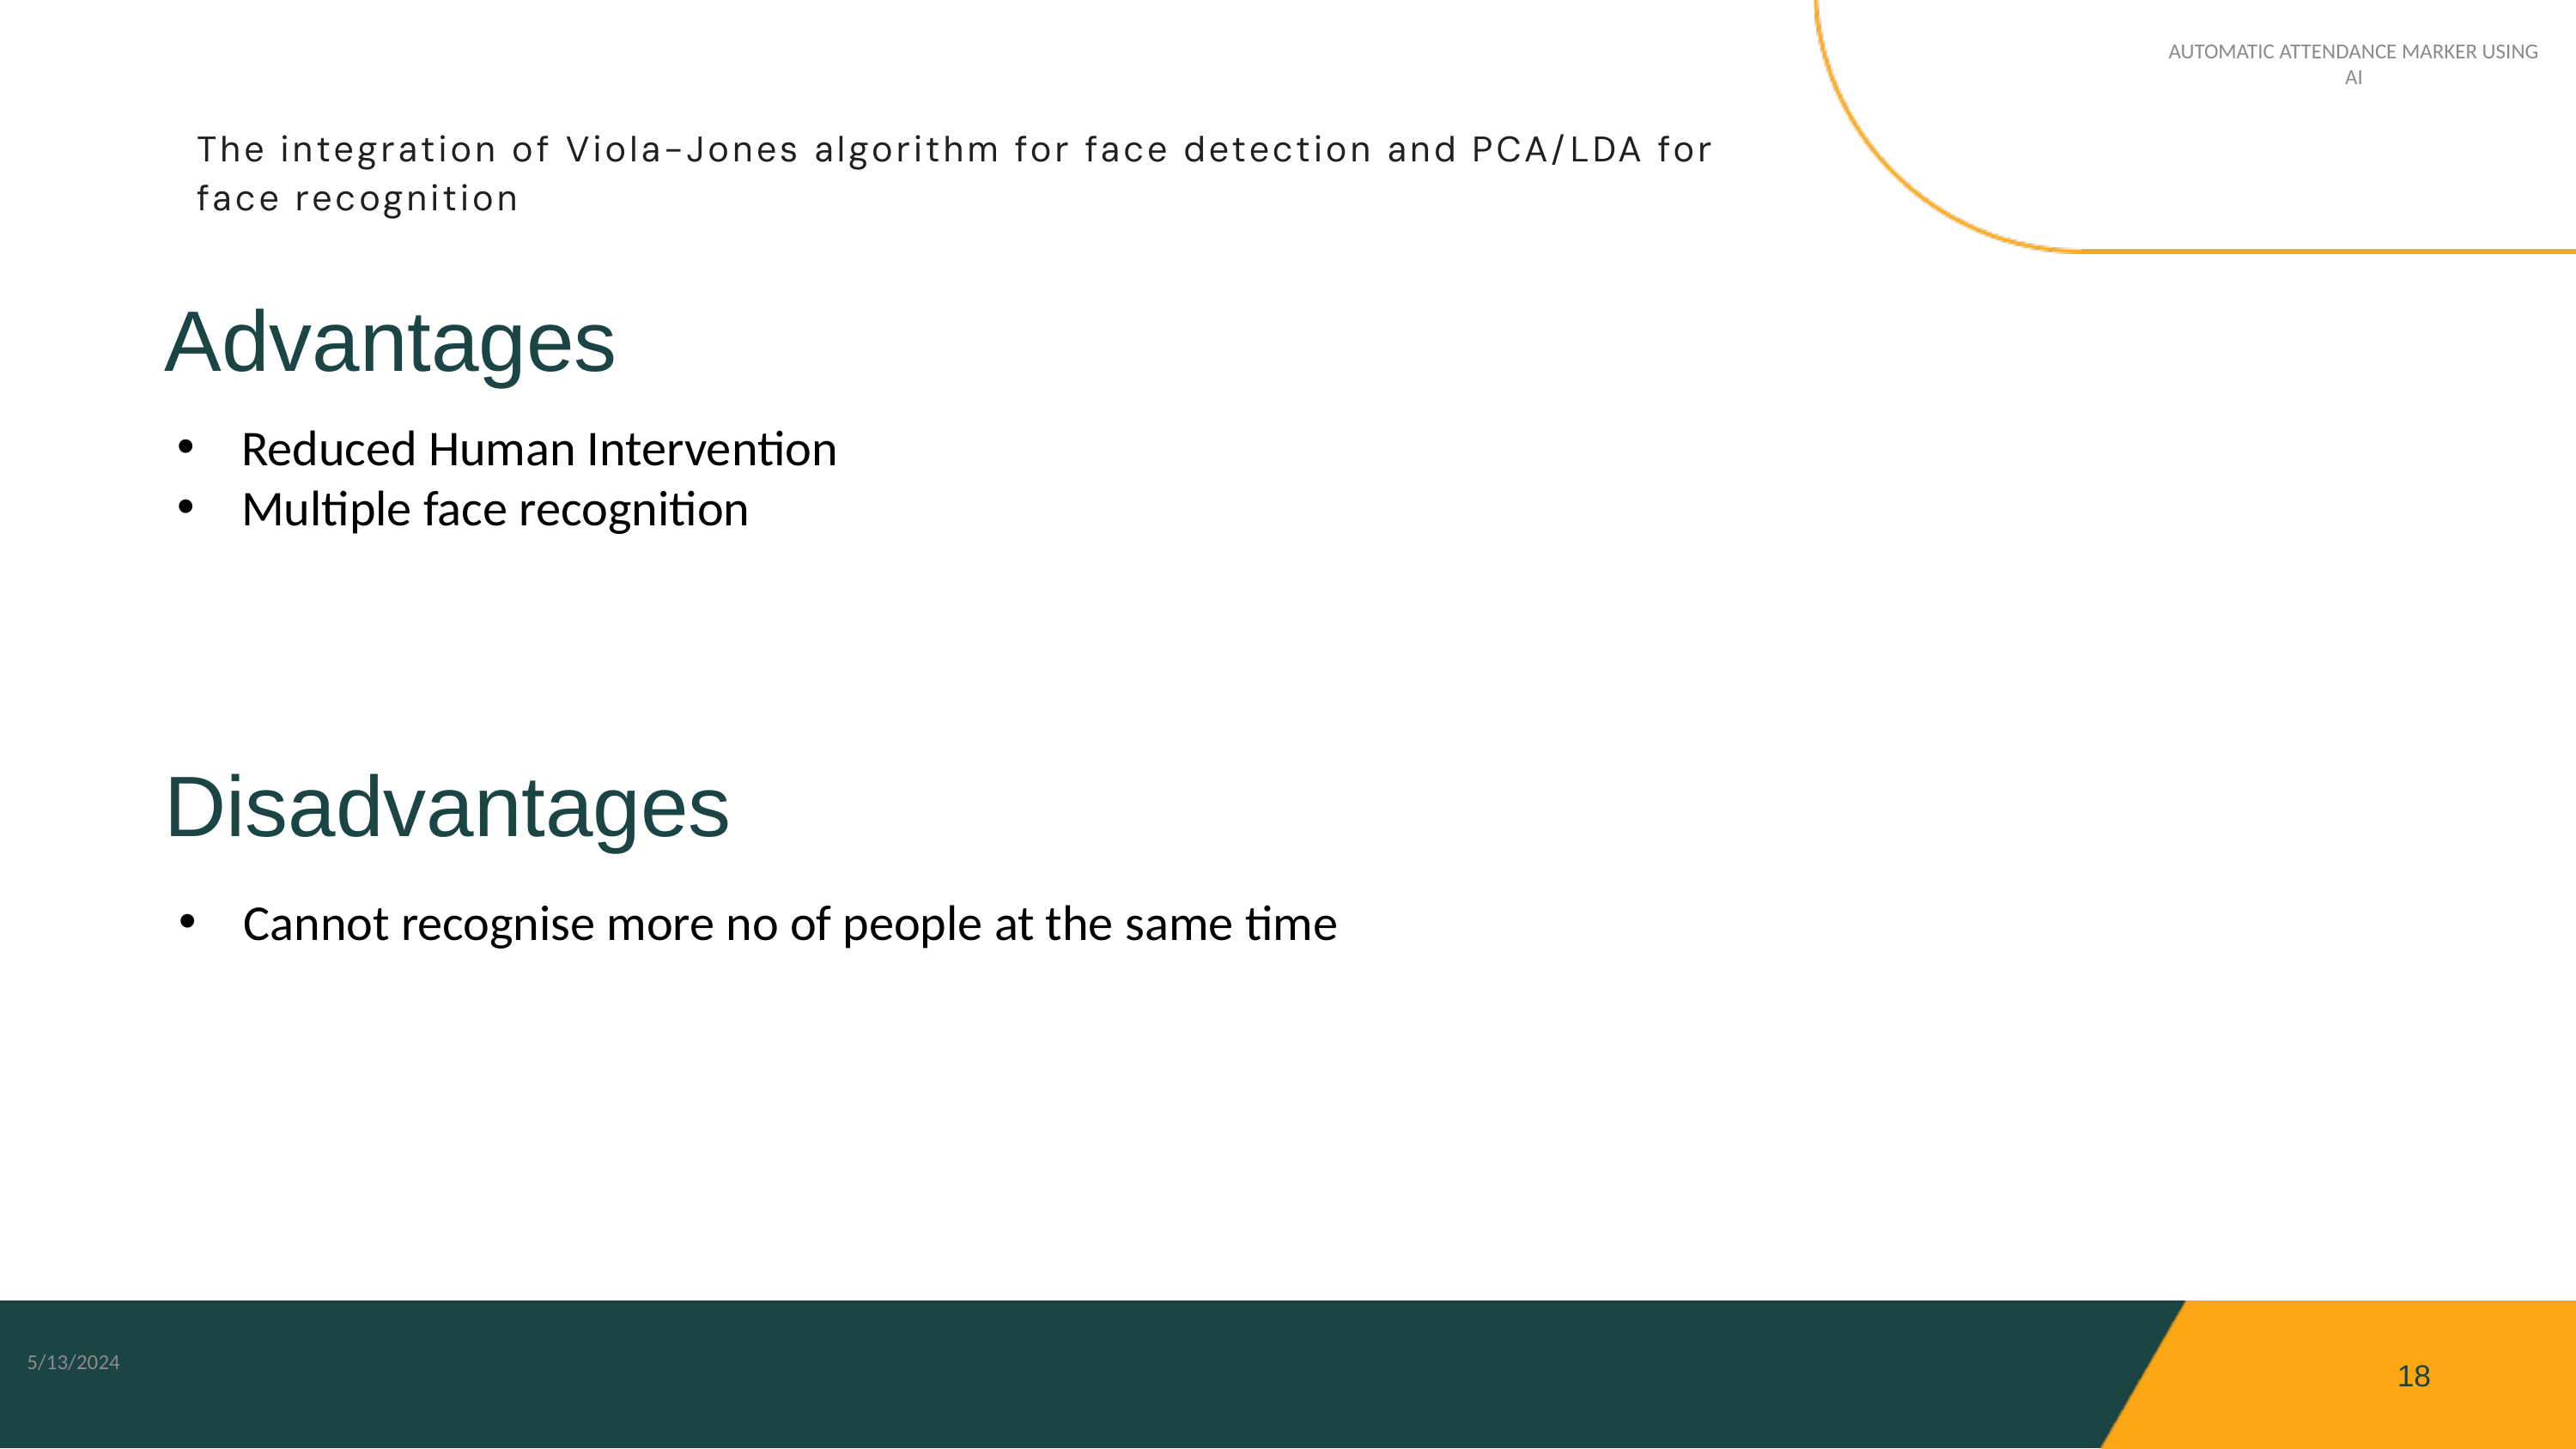

AUTOMATIC ATTENDANCE MARKER USING AI
The integration of Viola-Jones algorithm for face detection and PCA/LDA for face recognition
Advantages
Reduced Human Intervention
Multiple face recognition

Disadvantages
Cannot recognise more no of people at the same time

5/13/2024
18